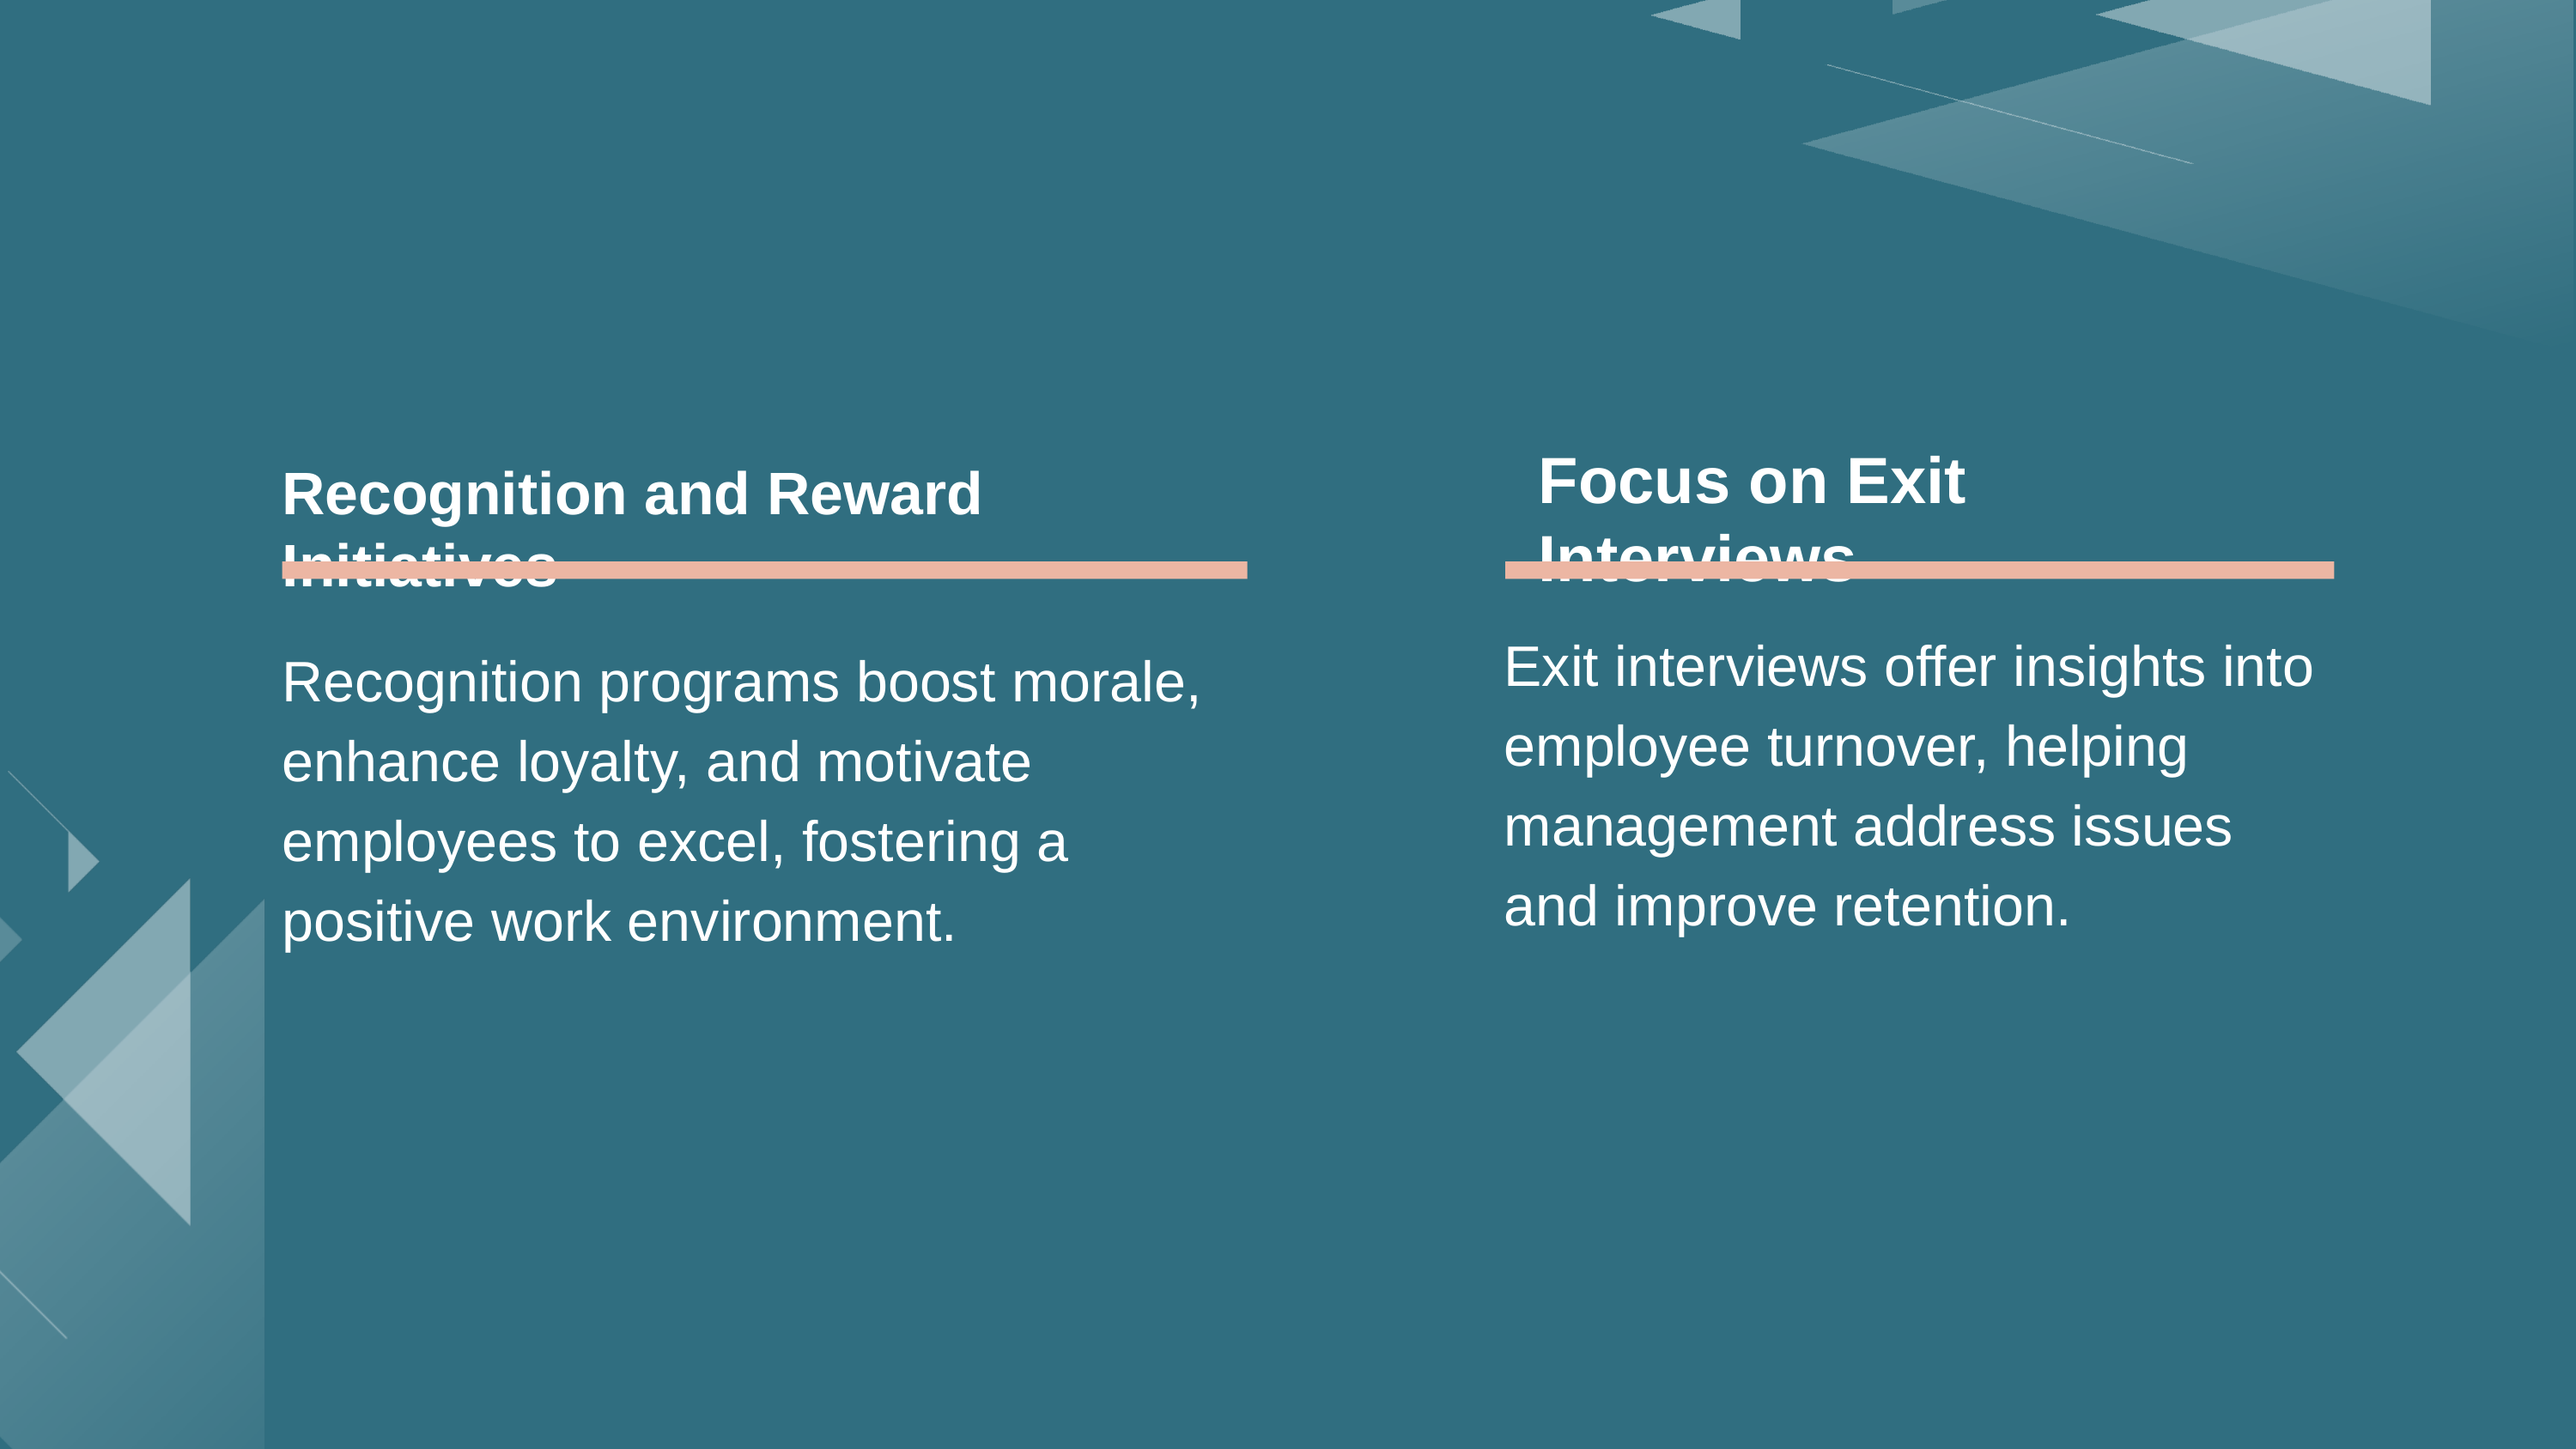

Focus on Exit Interviews
Recognition and Reward Initiatives

Exit interviews offer insights into employee turnover, helping management address issues and improve retention.

Recognition programs boost morale, enhance loyalty, and motivate employees to excel, fostering a positive work environment.